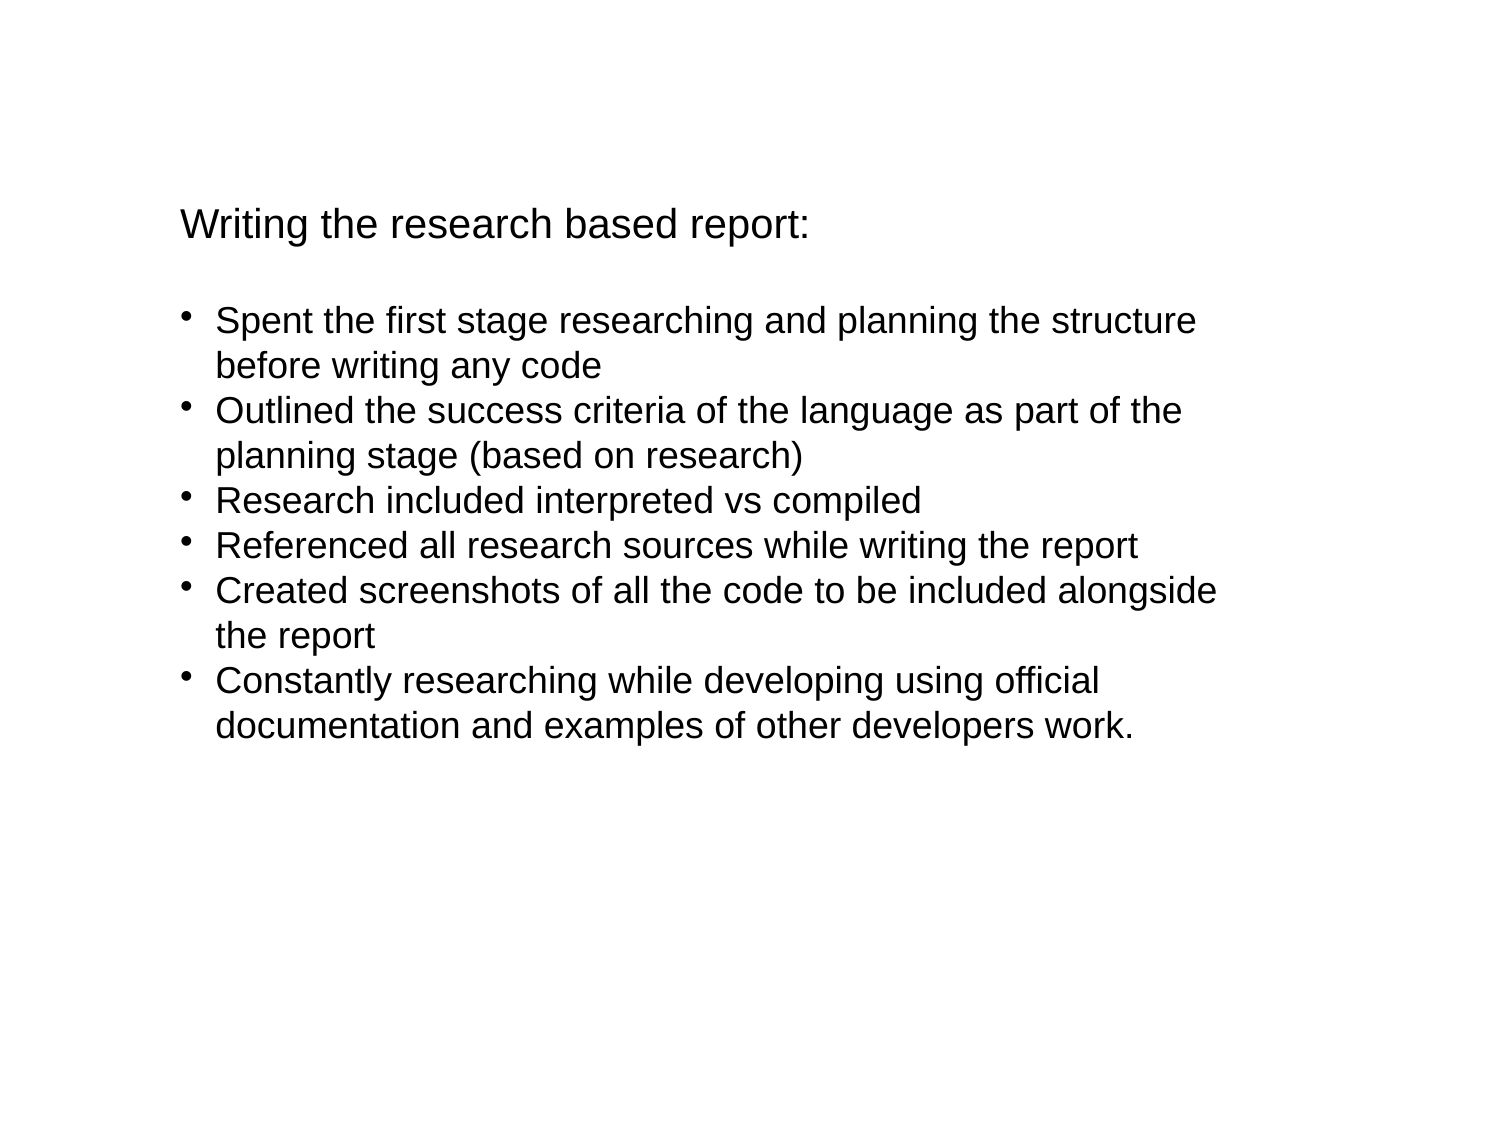

Writing the research based report:

Spent the first stage researching and planning the structure before writing any code
Outlined the success criteria of the language as part of the planning stage (based on research)
Research included interpreted vs compiled
Referenced all research sources while writing the report
Created screenshots of all the code to be included alongside the report
Constantly researching while developing using official documentation and examples of other developers work.